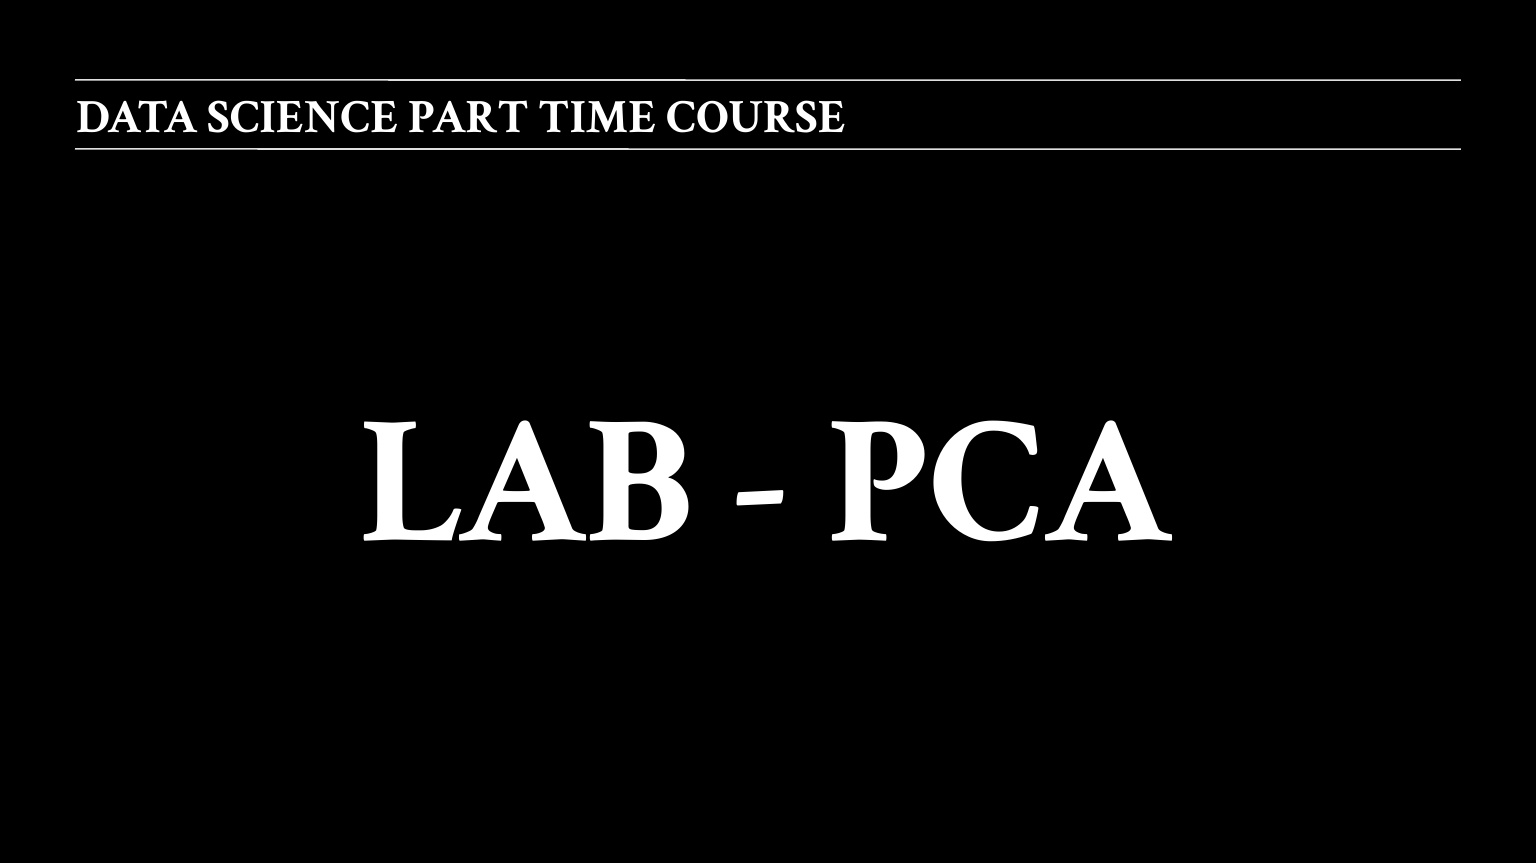

DATA SCIENCE PART TIME COURSE

LAB - PCA